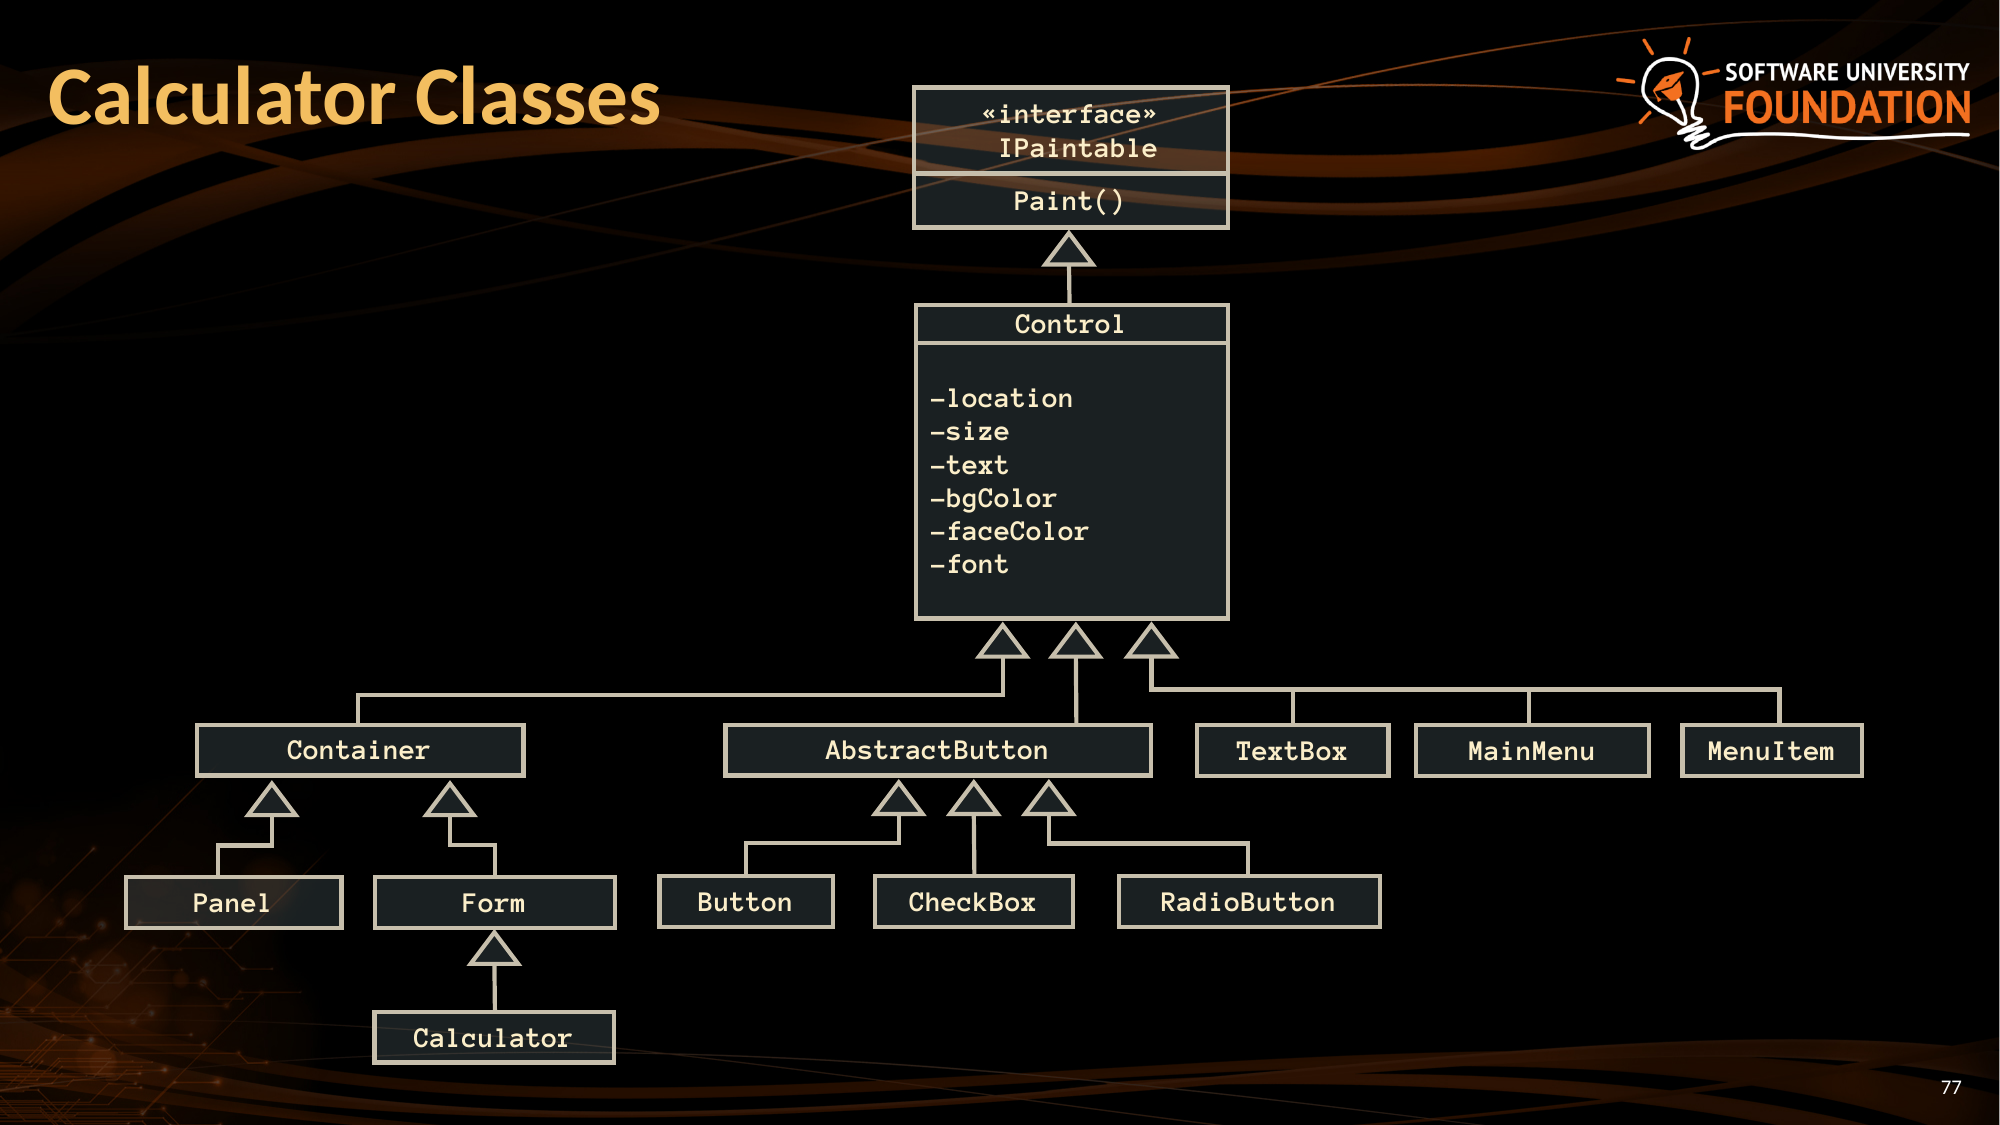

# Calculator Classes
«interface»
 IPaintable
Paint()

Control
-location
-size
-text
-bgColor
-faceColor
-font

Container
AbstractButton
TextBox
MainMenu
MenuItem

Button
CheckBox
RadioButton
Panel
Form

Calculator
77